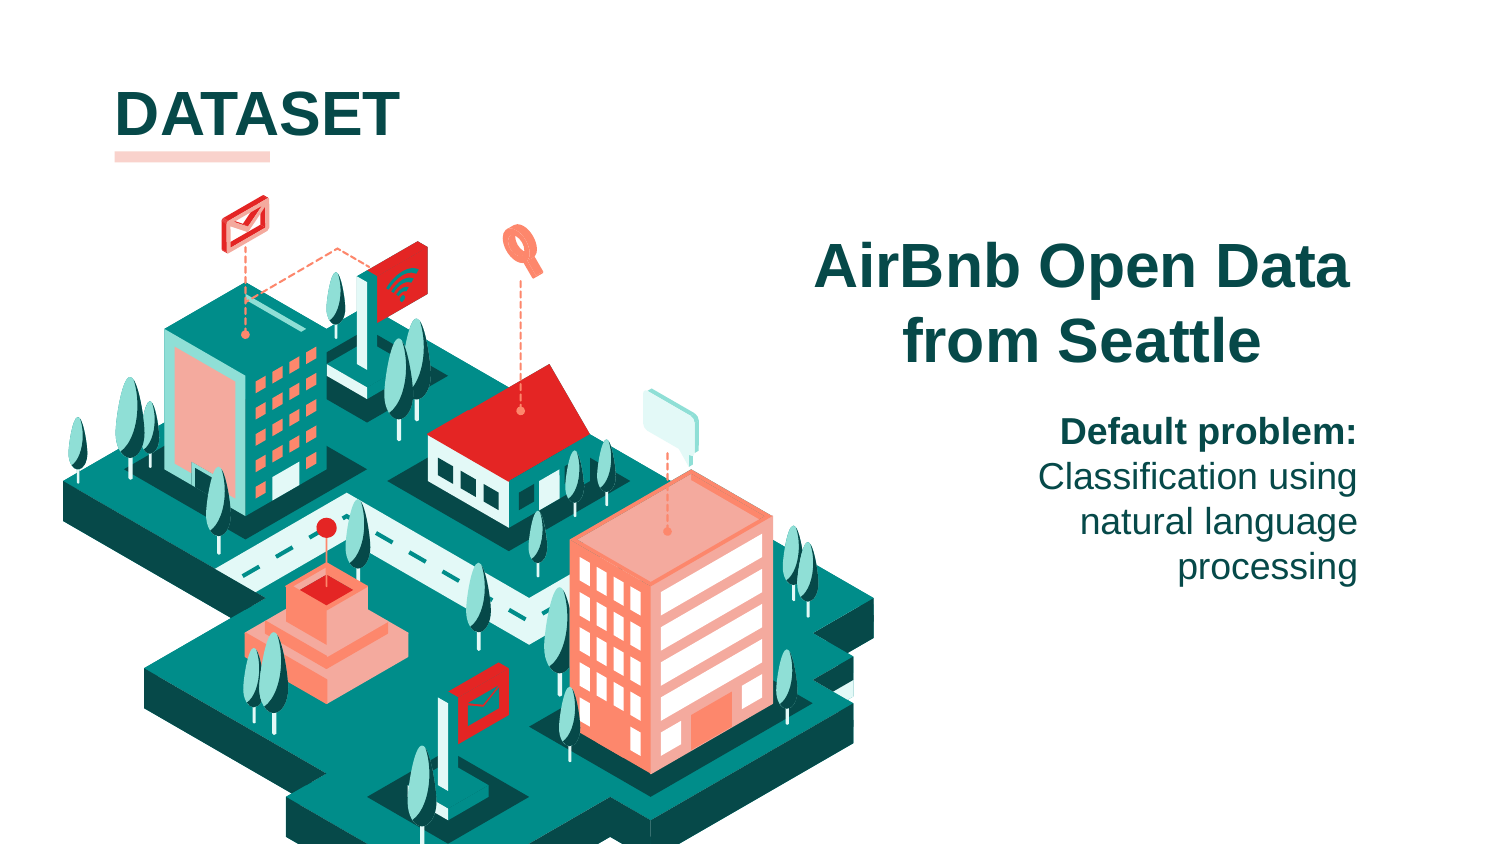

# DATASET

AirBnb Open Data from Seattle
Default problem: Classification using natural language processing